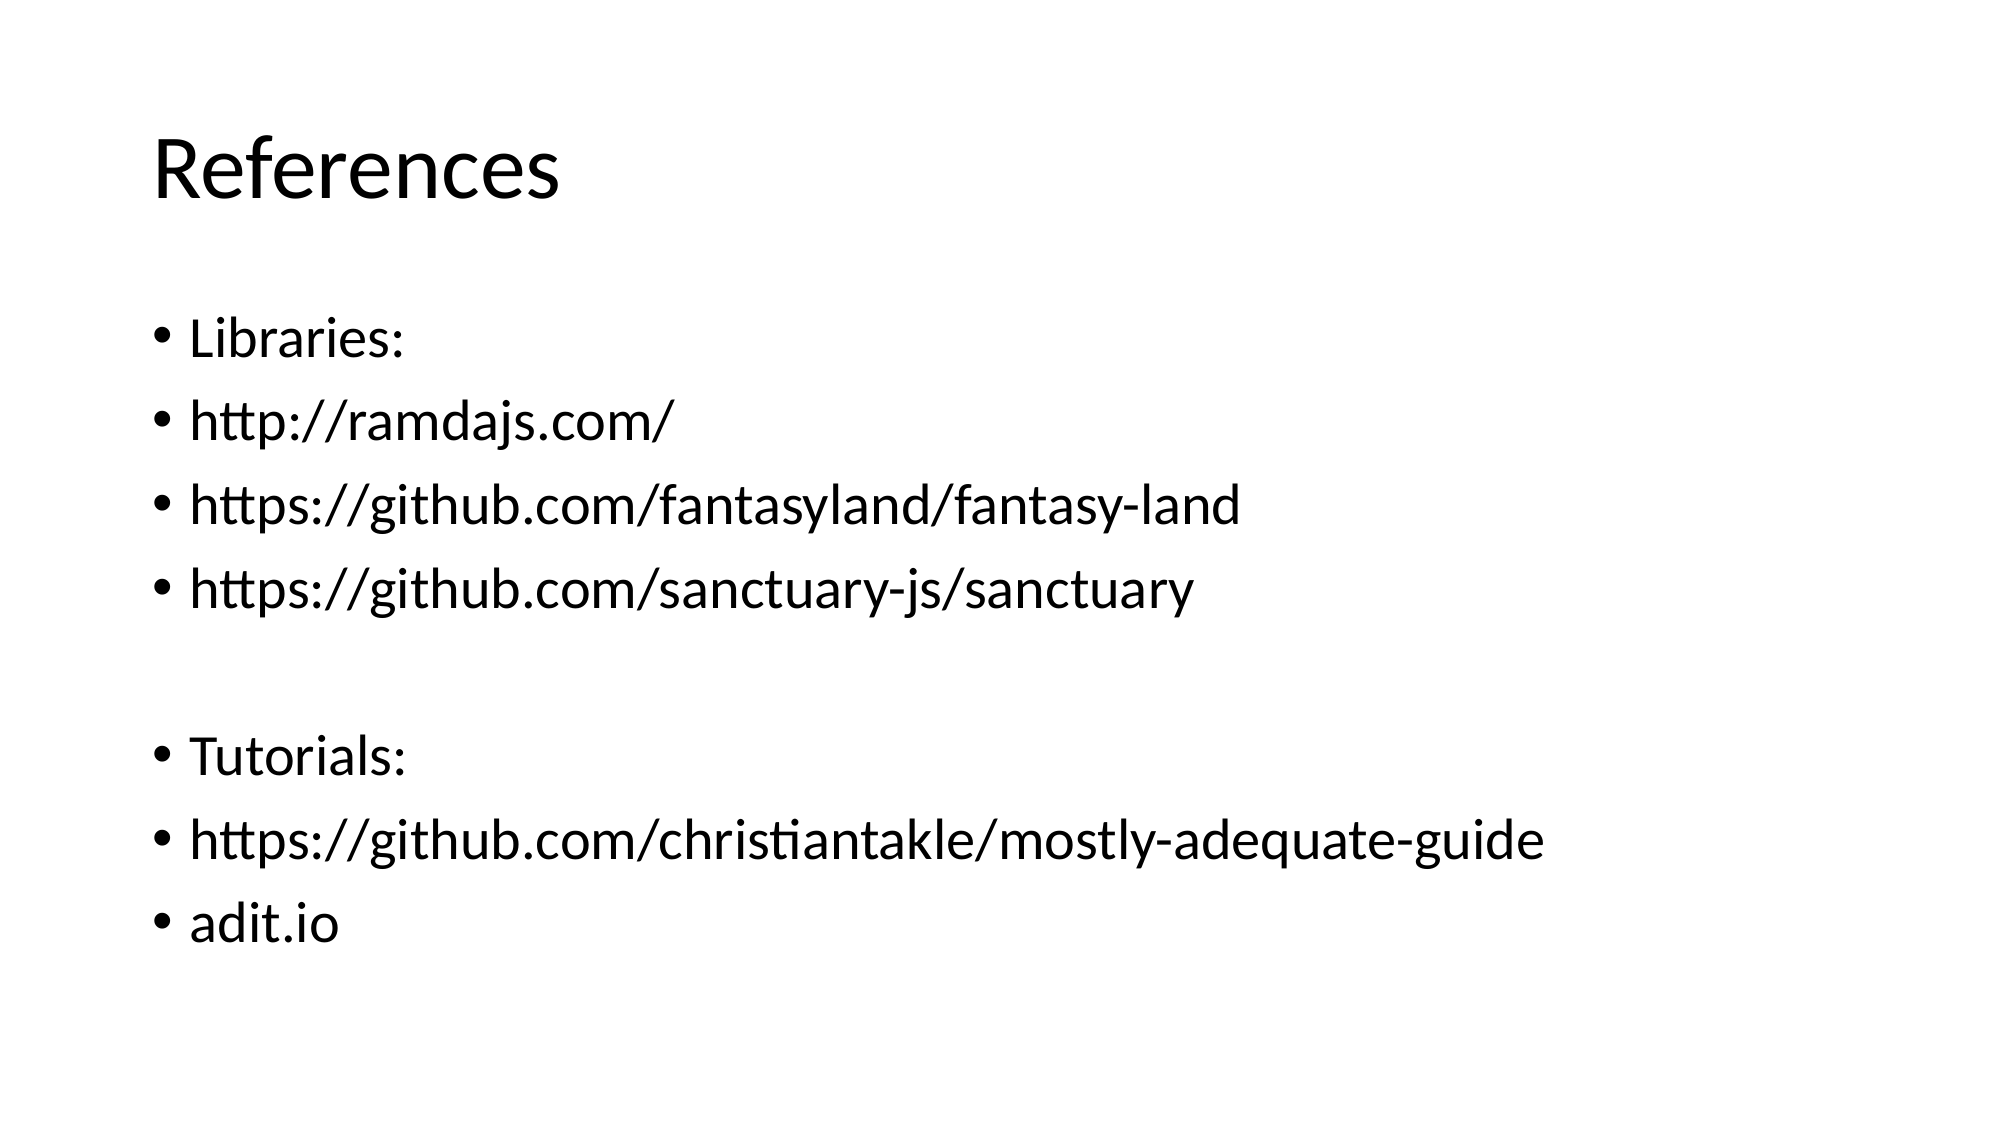

# References
Libraries:
http://ramdajs.com/
https://github.com/fantasyland/fantasy-land
https://github.com/sanctuary-js/sanctuary

Tutorials:
https://github.com/christiantakle/mostly-adequate-guide
adit.io